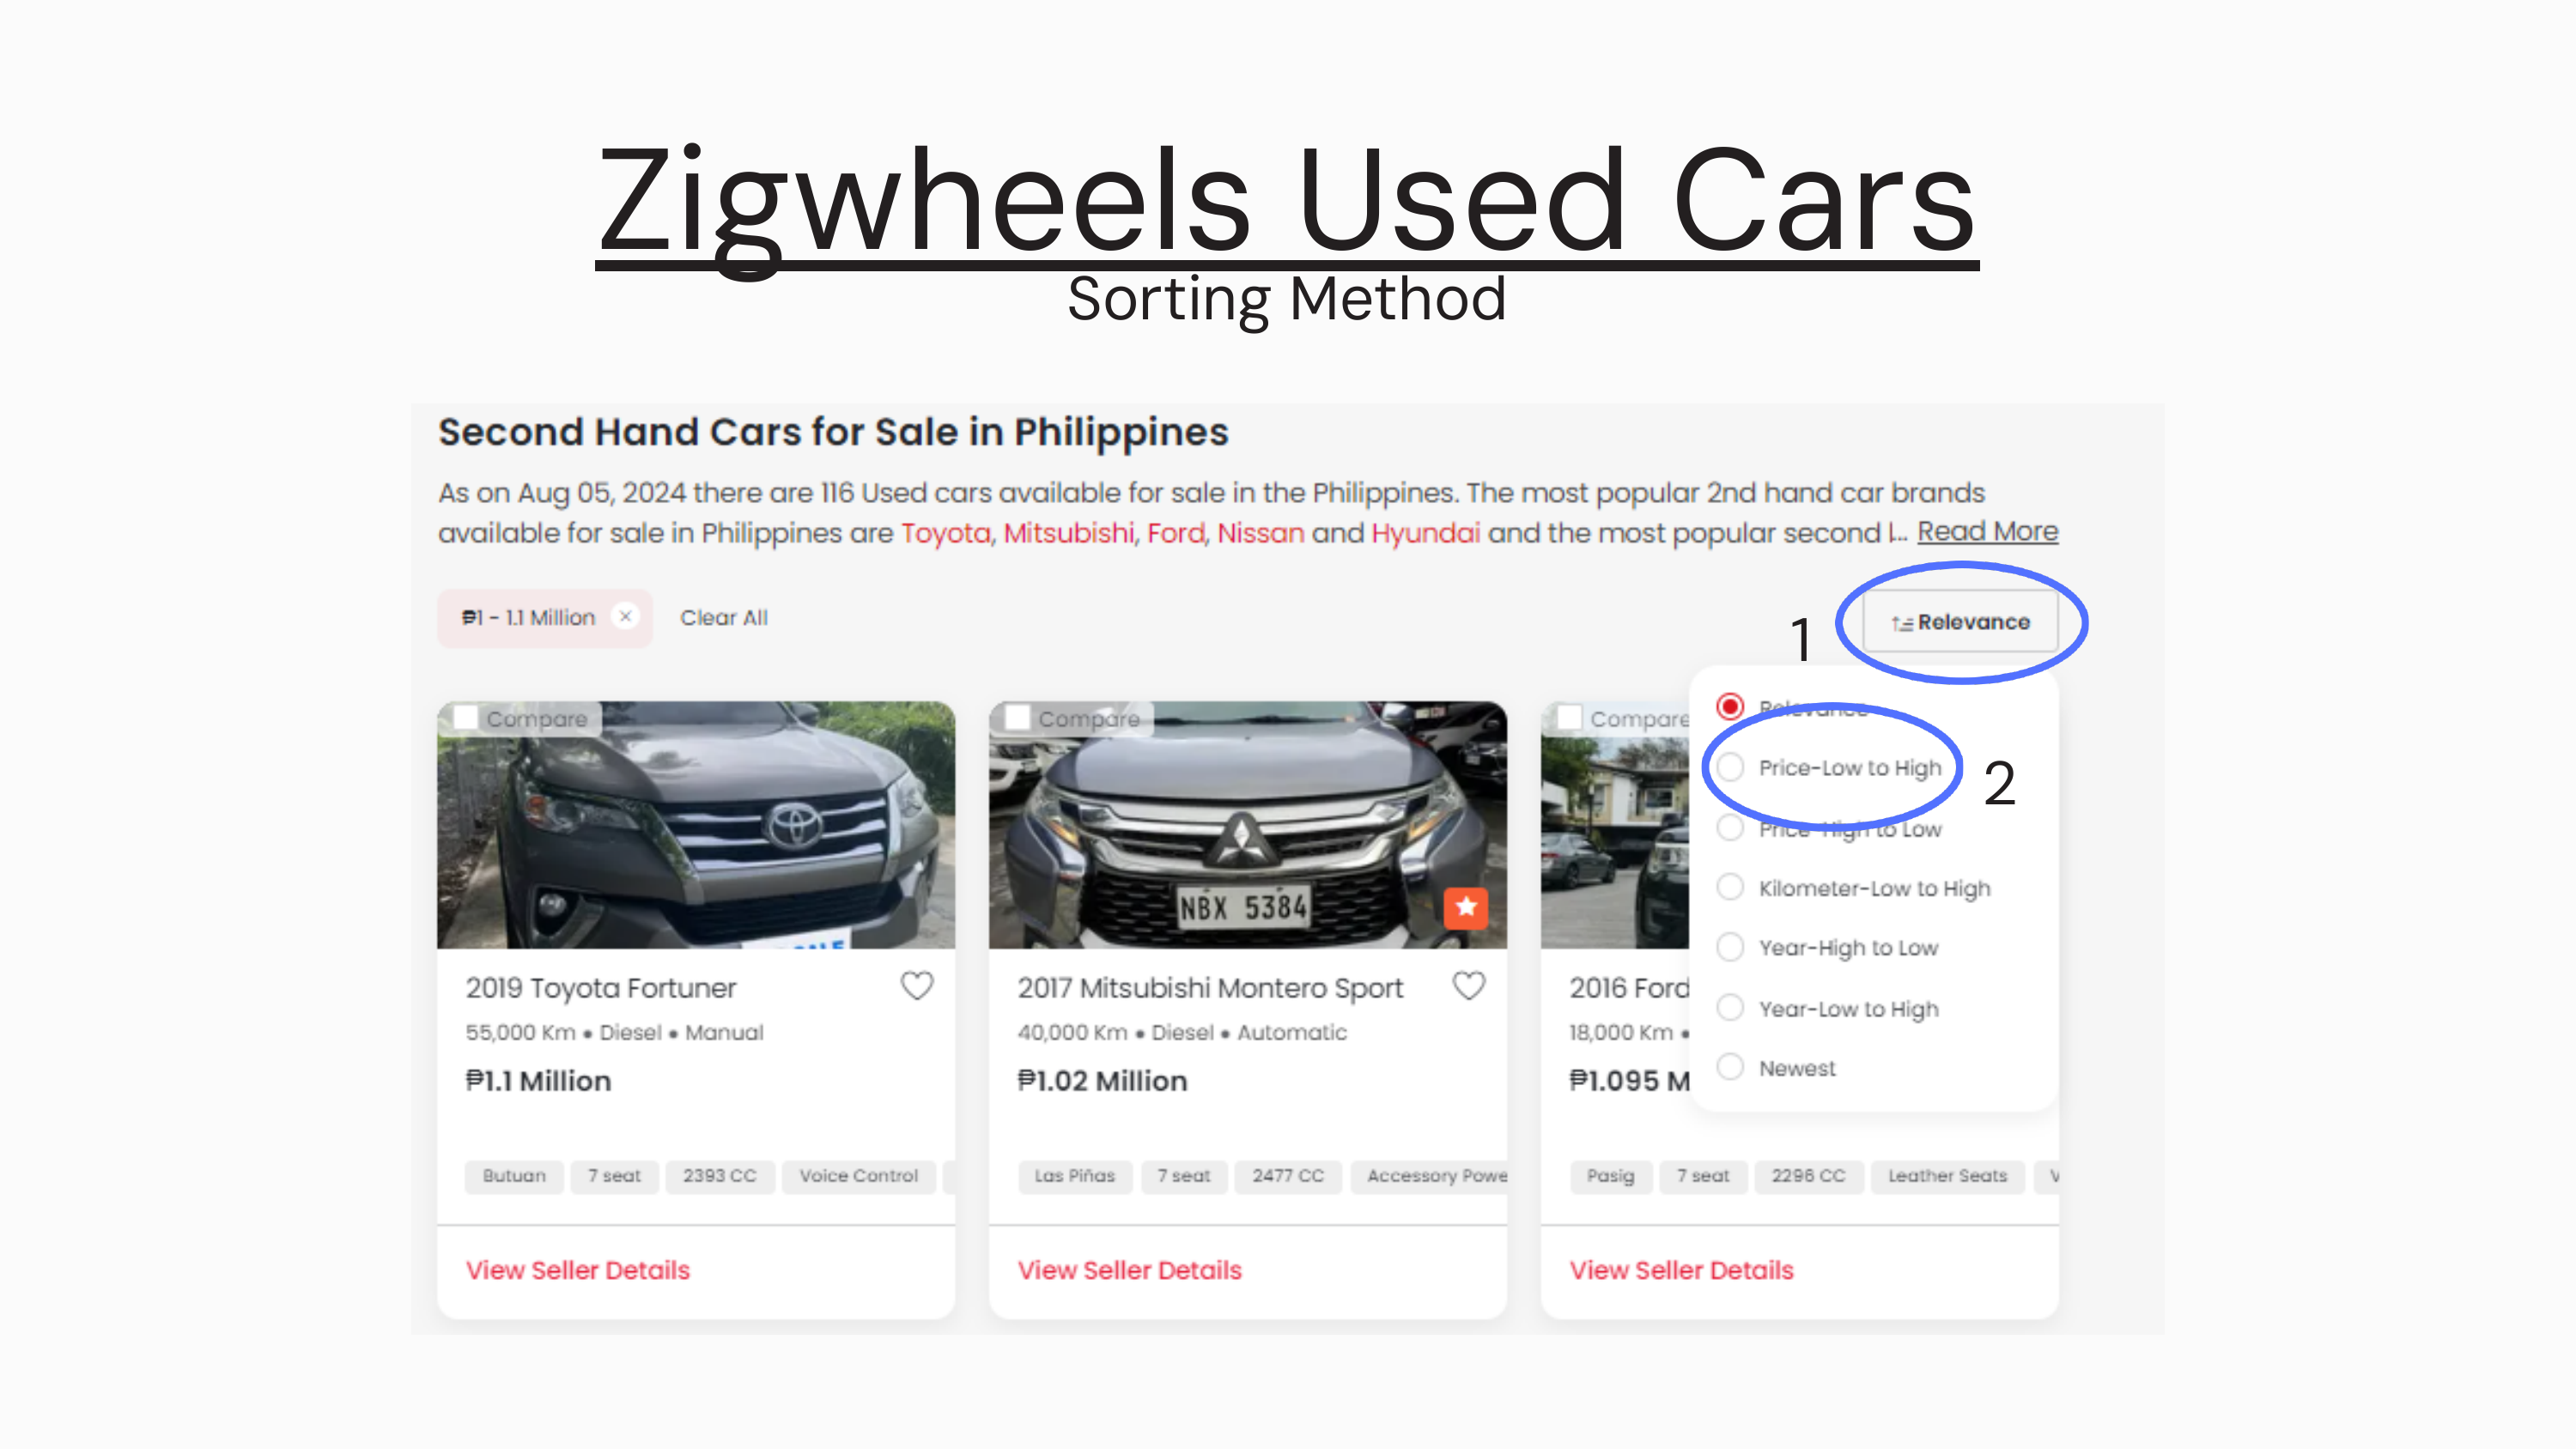

Zigwheels Used Cars
Sorting Method

1

2